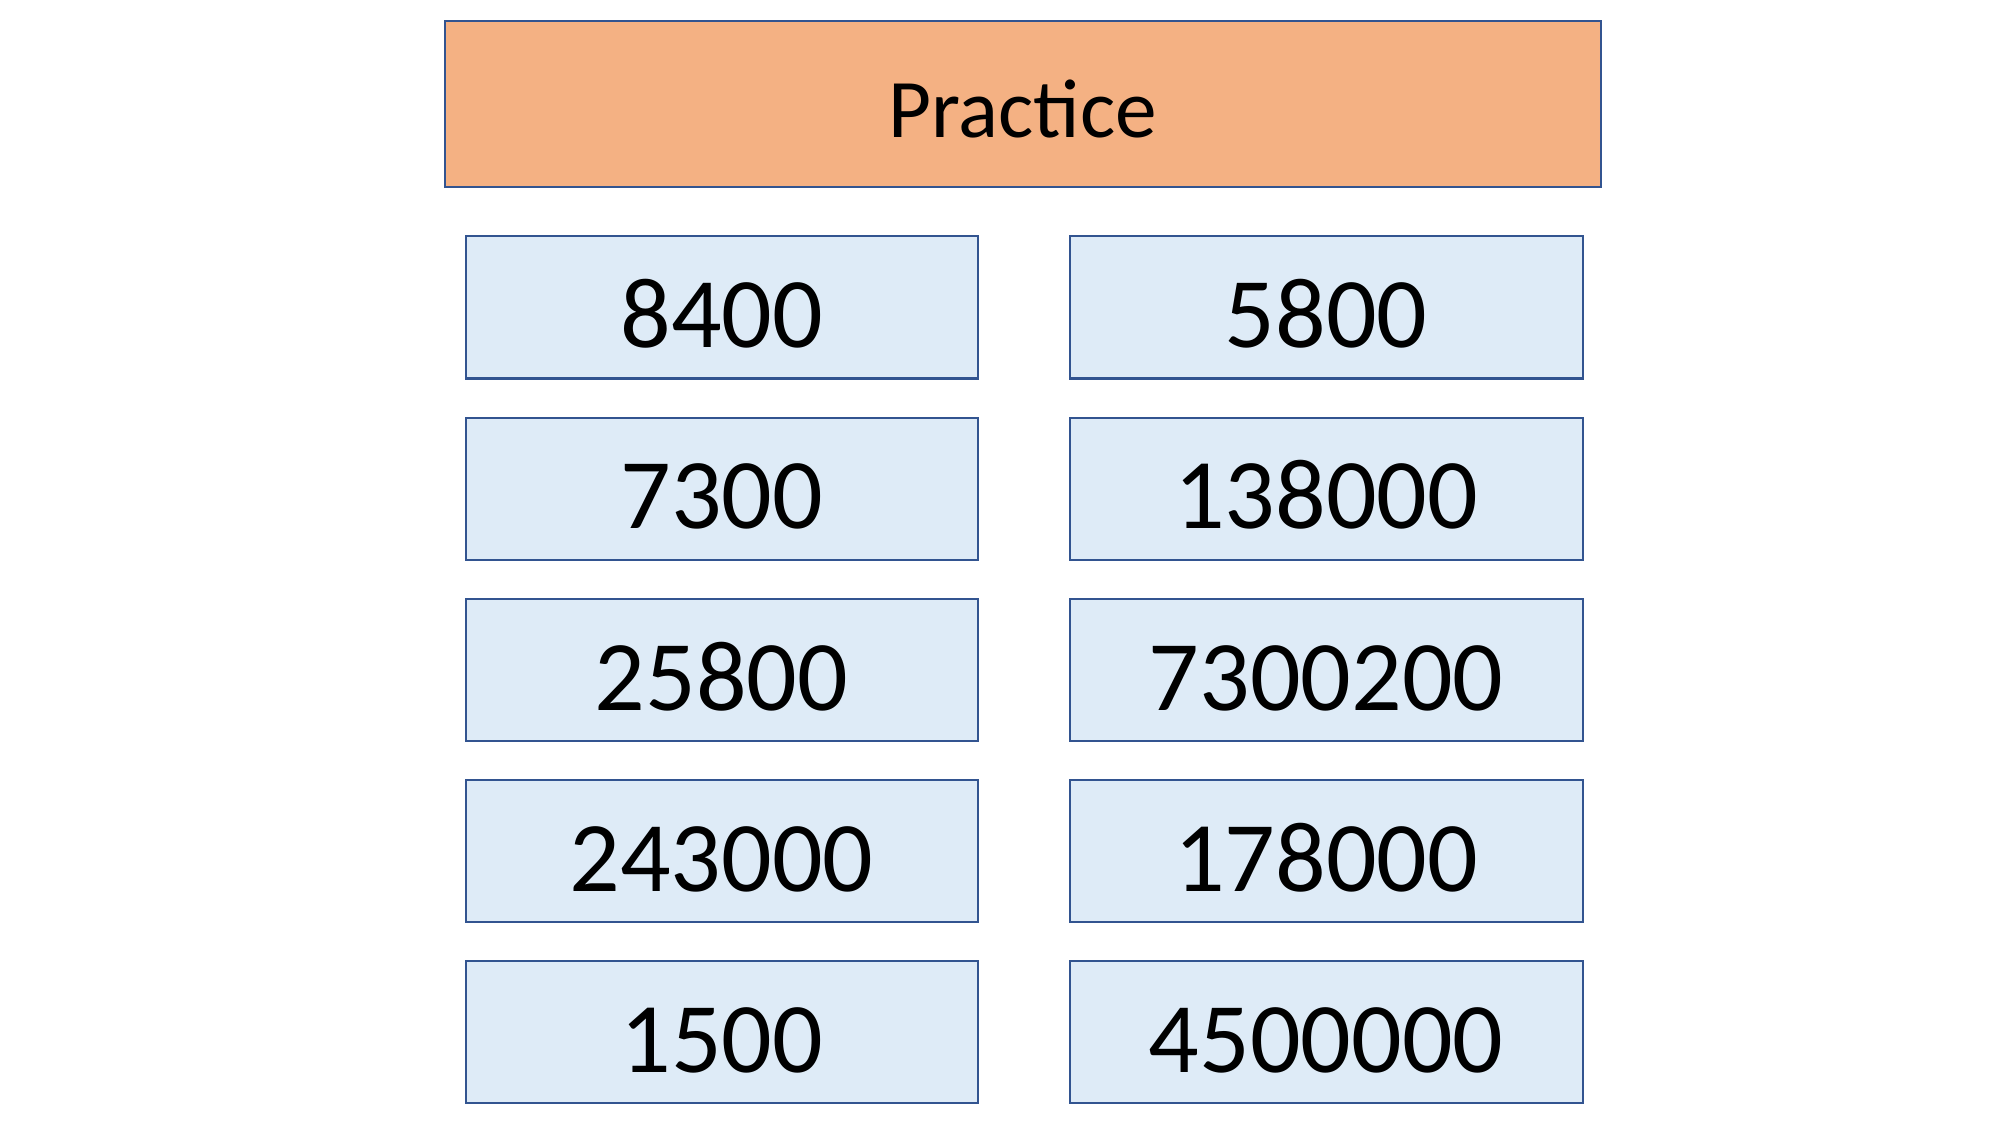

Practice
8400
5800
7300
138000
25800
7300200
243000
178000
1500
4500000